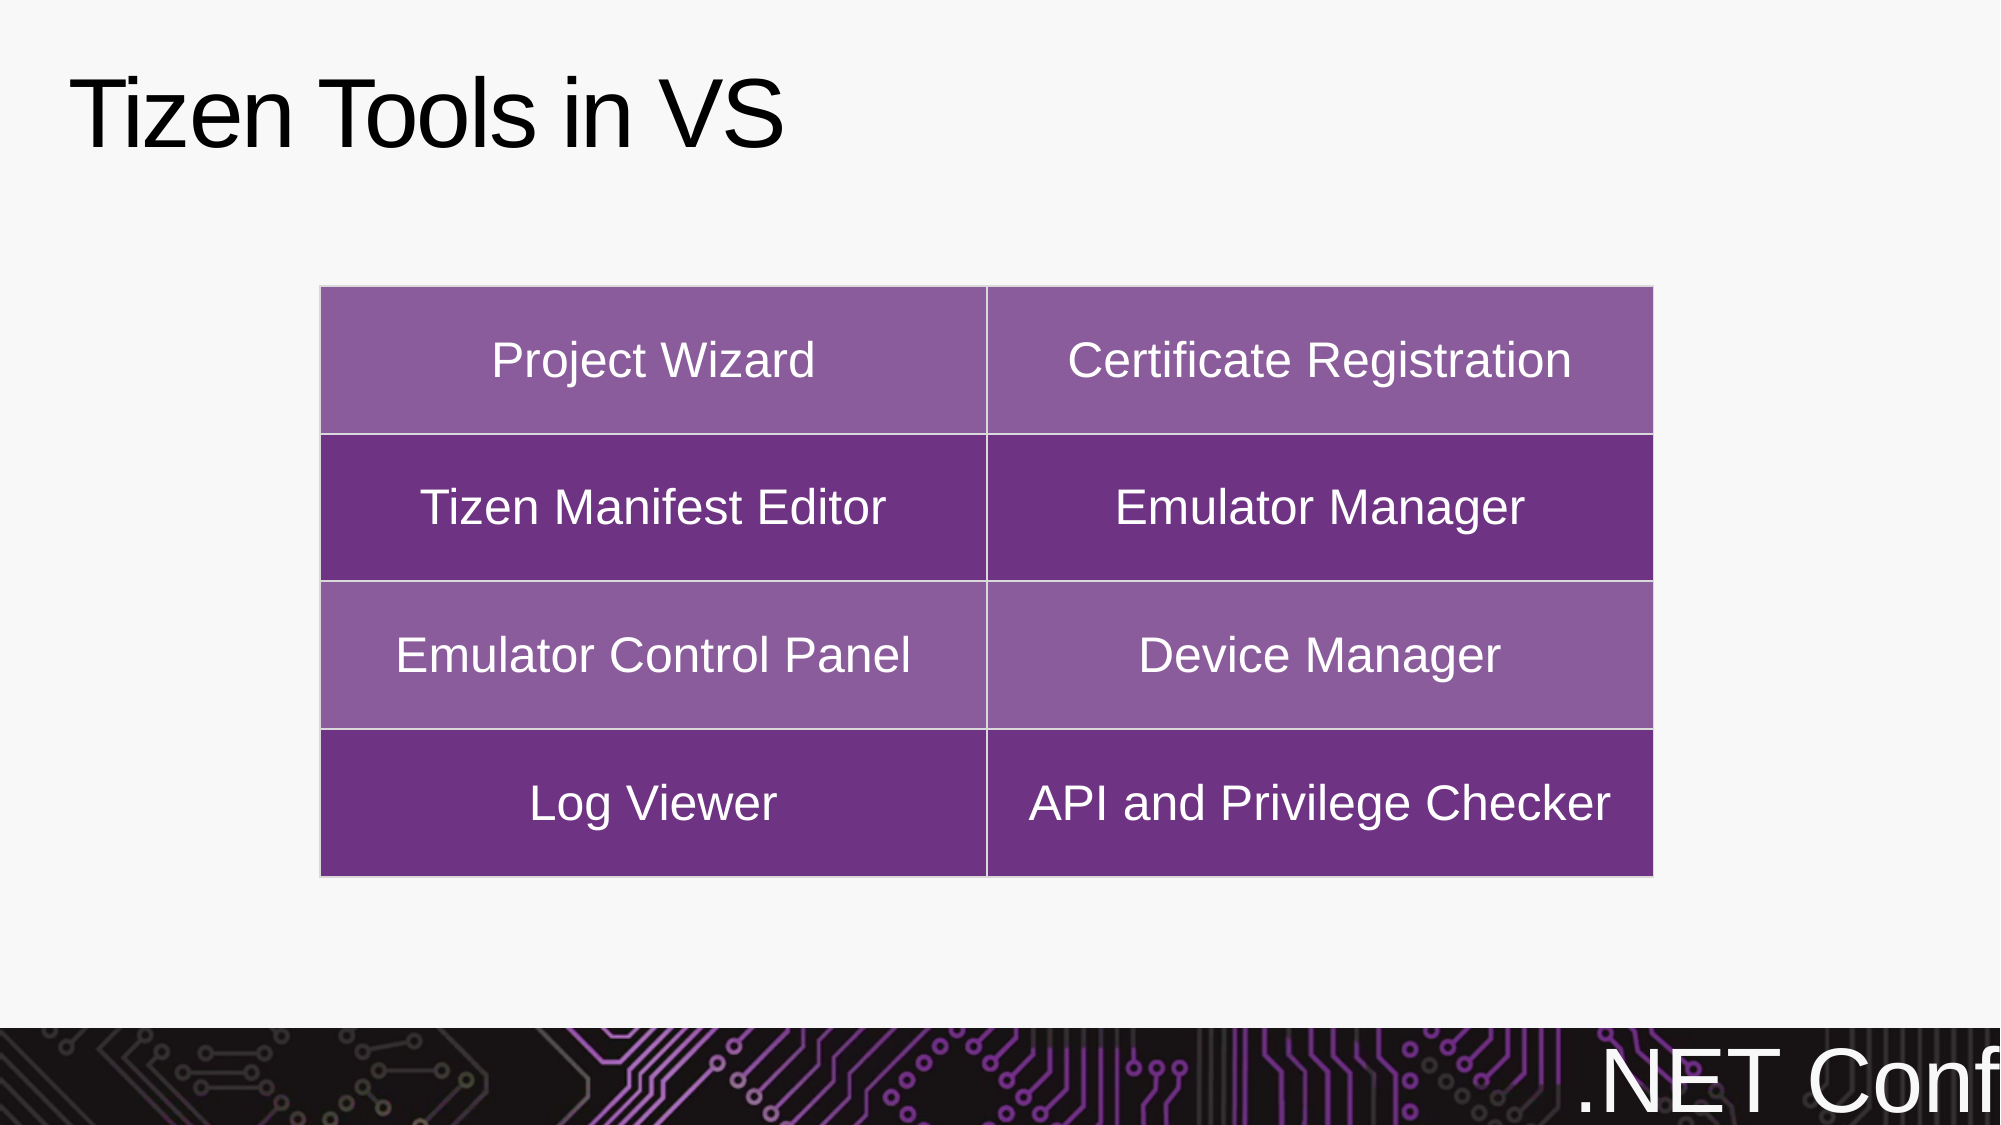

# Tizen Tools in VS
| Project Wizard | Certificate Registration |
| --- | --- |
| Tizen Manifest Editor | Emulator Manager |
| Emulator Control Panel | Device Manager |
| Log Viewer | API and Privilege Checker |